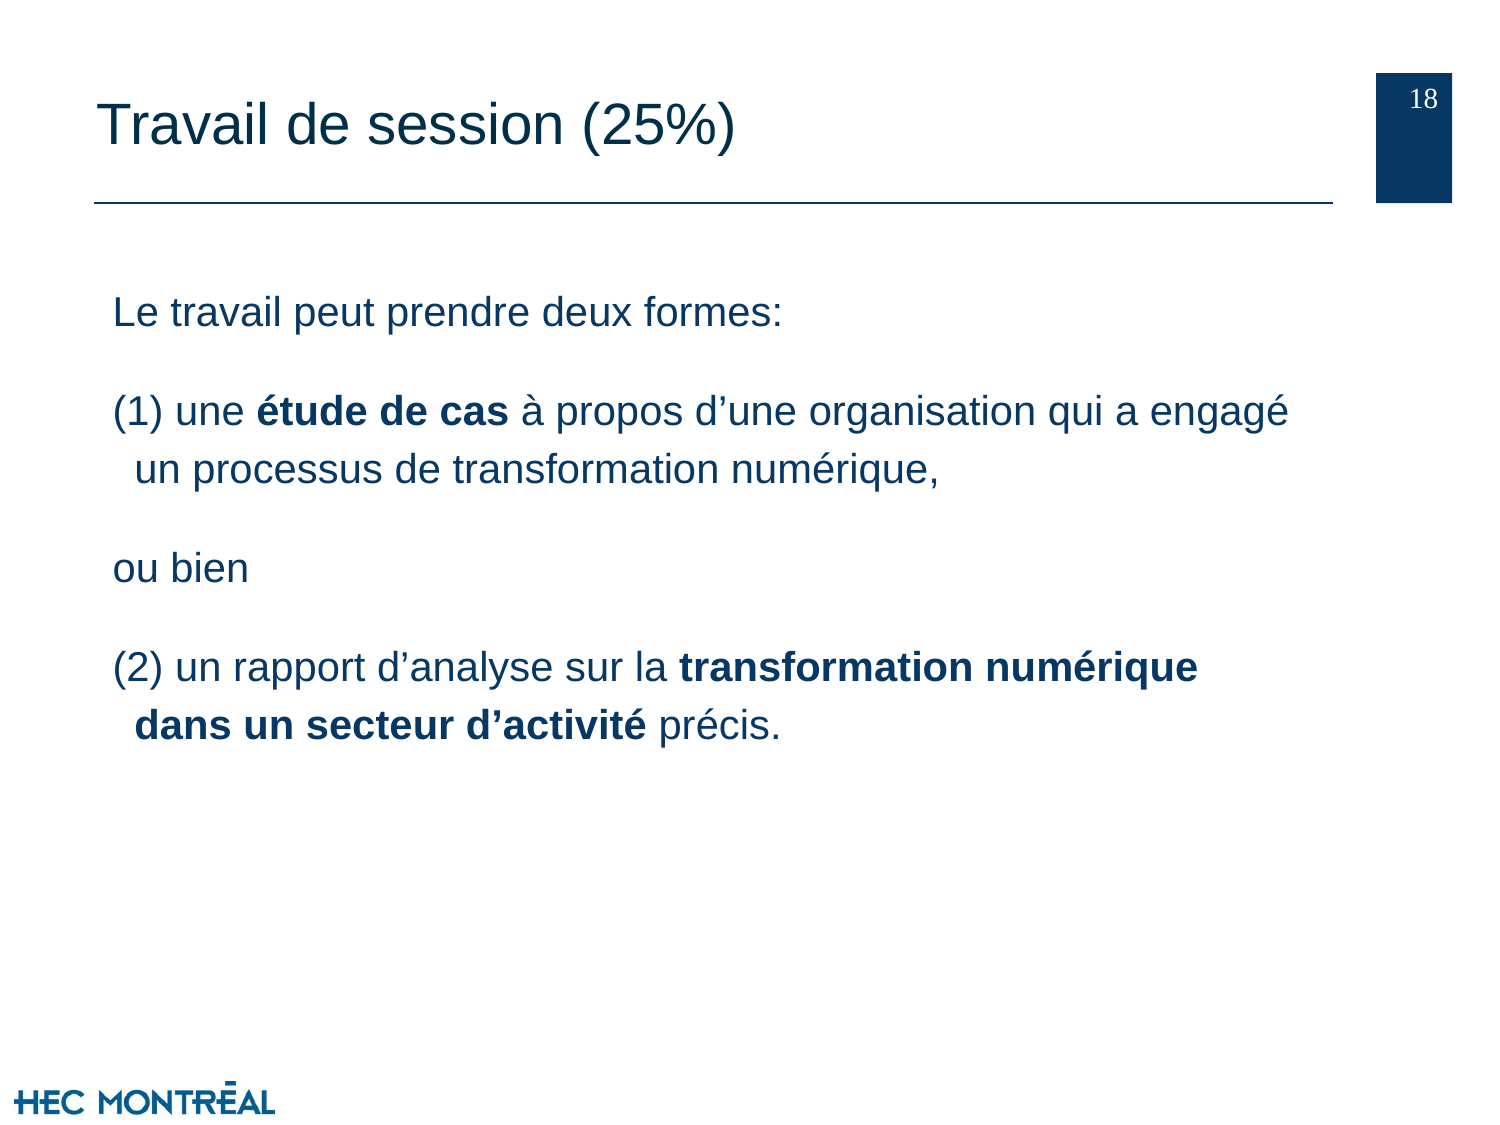

18
# Travail de session (25%)
Le travail peut prendre deux formes:
(1) une étude de cas à propos d’une organisation qui a engagé un processus de transformation numérique,
ou bien
(2) un rapport d’analyse sur la transformation numérique dans un secteur d’activité précis.